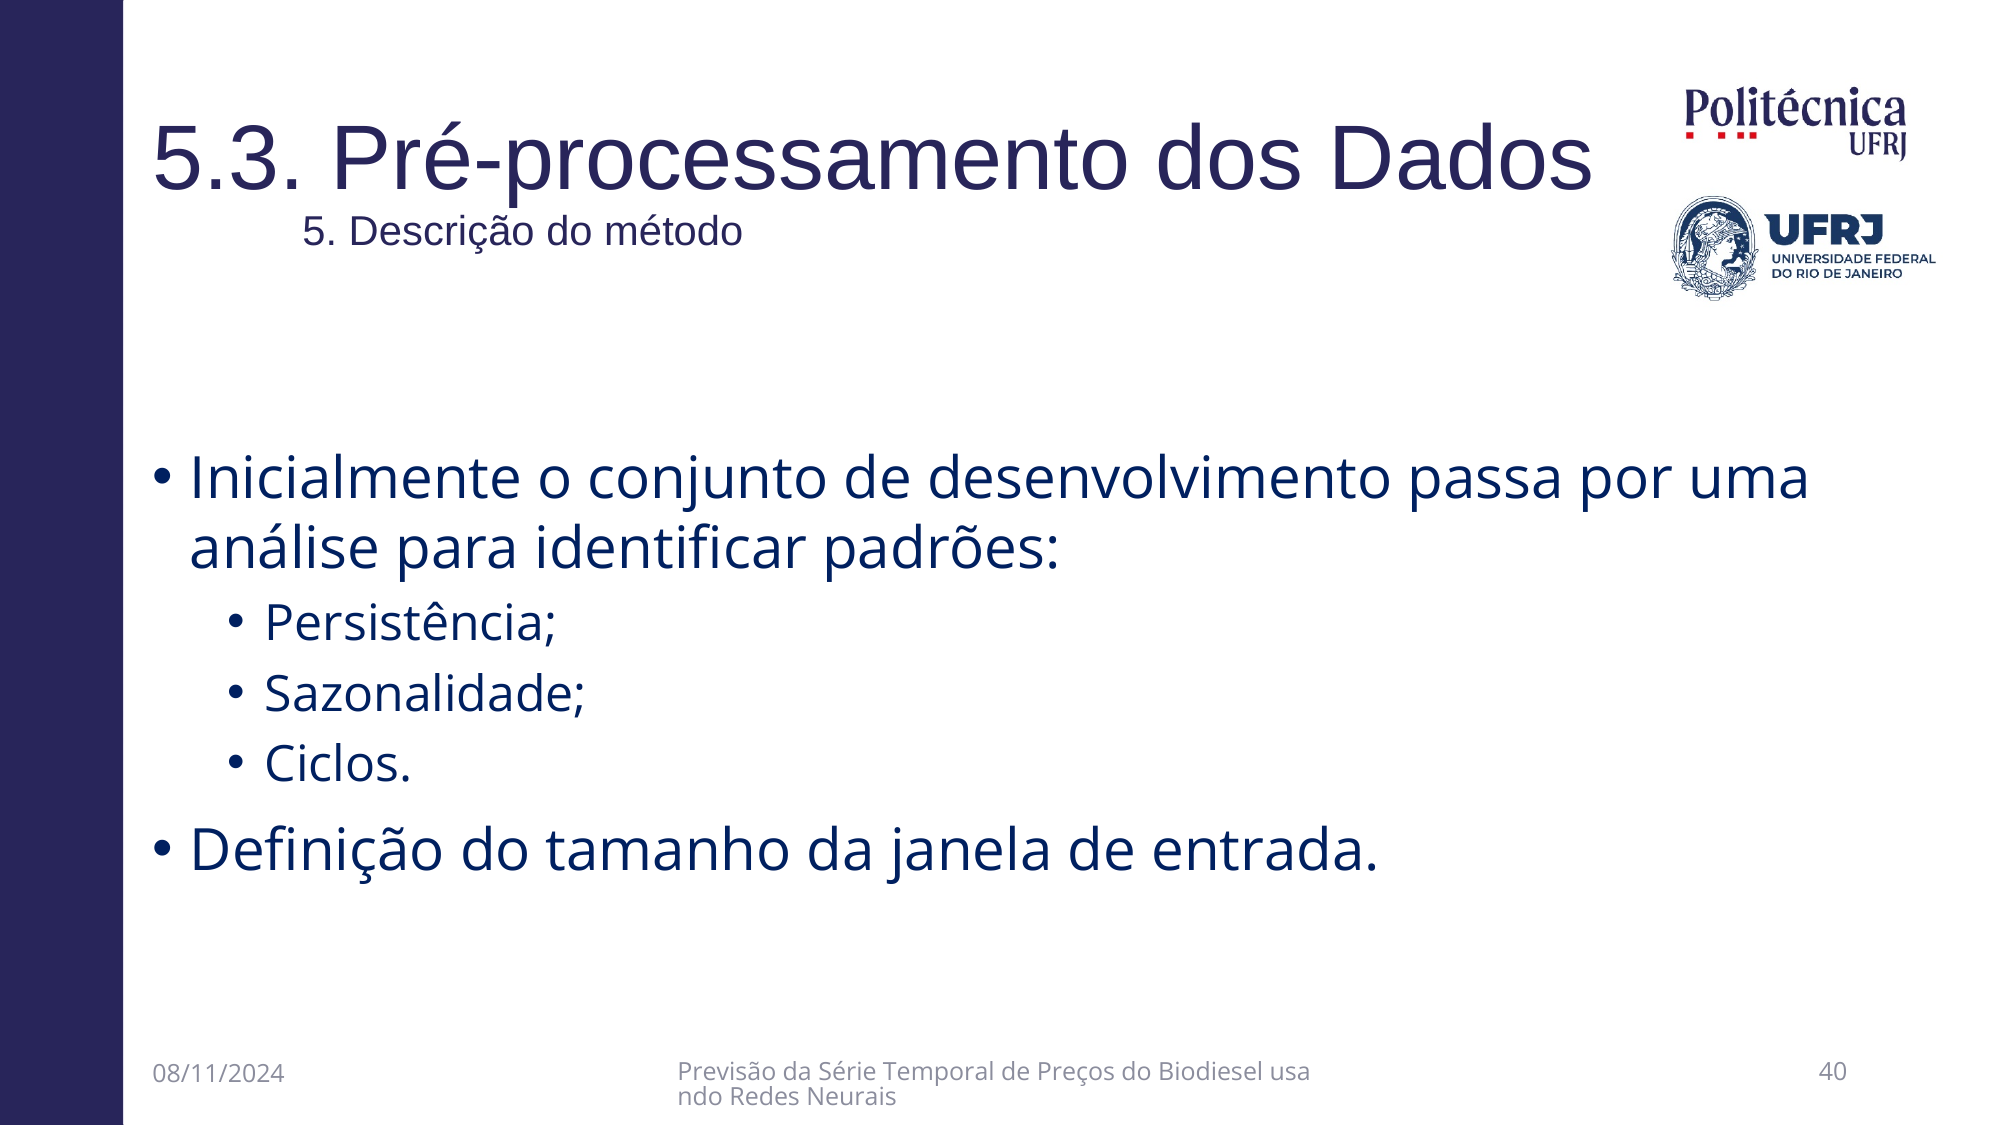

# 5.3. Pré-processamento dos Dados 5. Descrição do método
Inicialmente o conjunto de desenvolvimento passa por uma análise para identificar padrões:
Persistência;
Sazonalidade;
Ciclos.
Definição do tamanho da janela de entrada.
08/11/2024
Previsão da Série Temporal de Preços do Biodiesel usando Redes Neurais
40